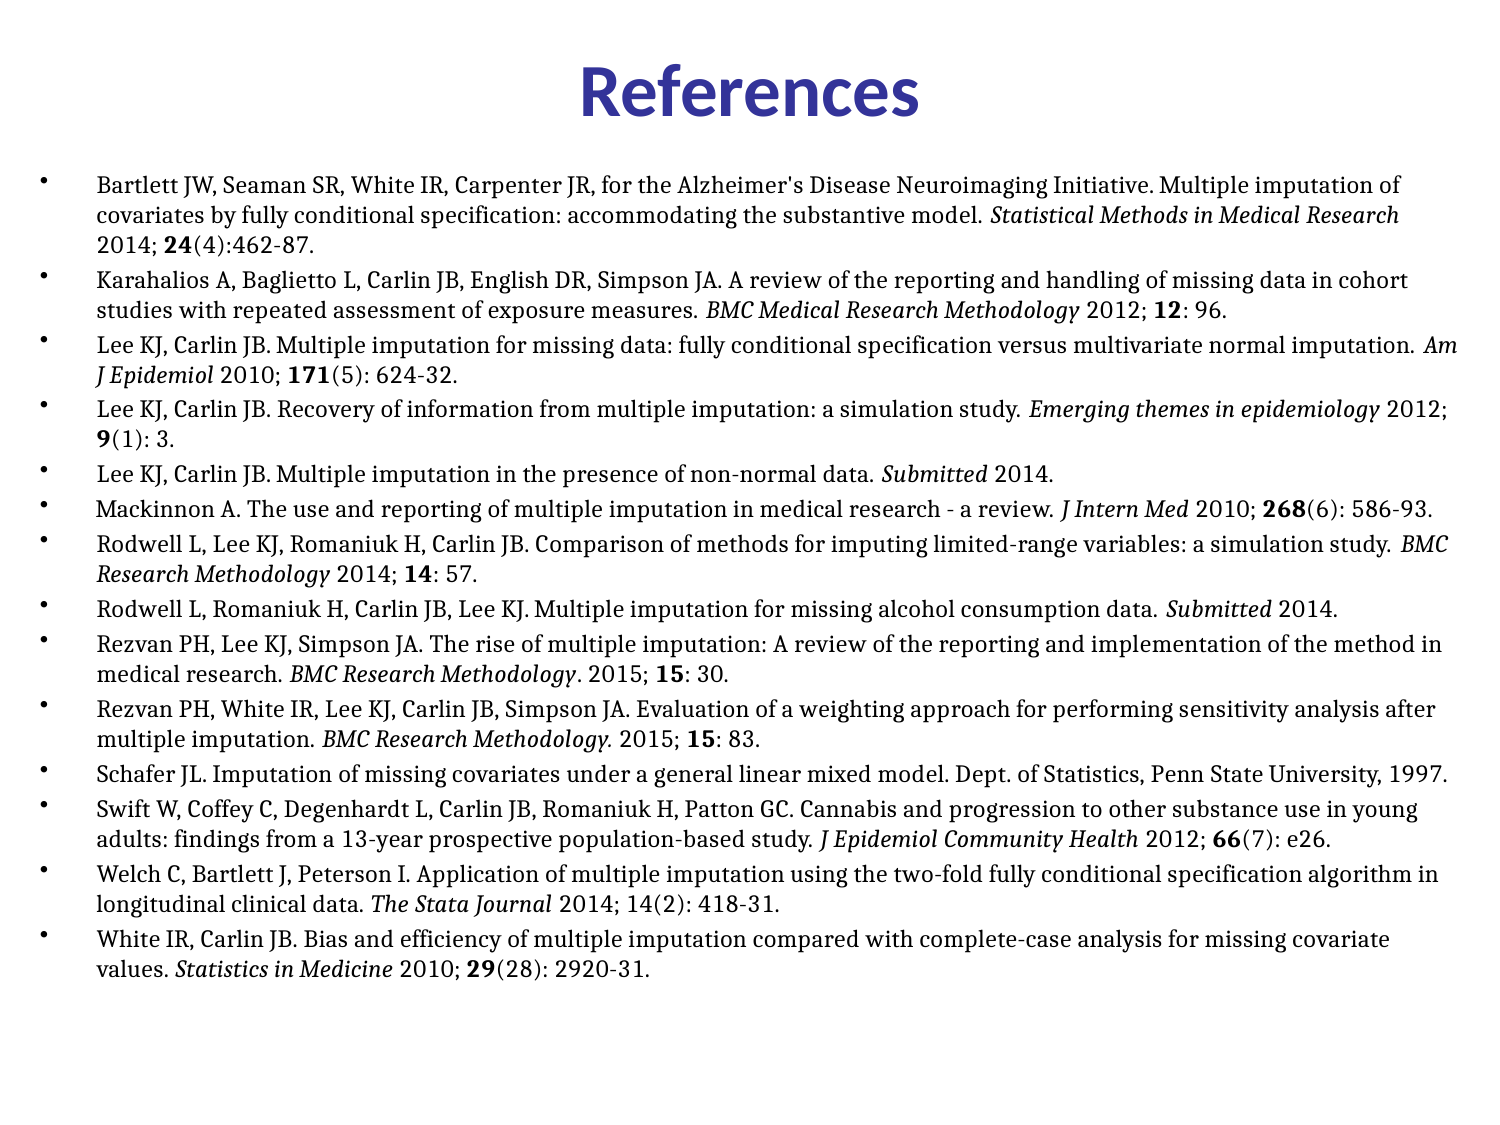

# References
Bartlett JW, Seaman SR, White IR, Carpenter JR, for the Alzheimer's Disease Neuroimaging Initiative. Multiple imputation of covariates by fully conditional specification: accommodating the substantive model. Statistical Methods in Medical Research 2014; 24(4):462-87.
Karahalios A, Baglietto L, Carlin JB, English DR, Simpson JA. A review of the reporting and handling of missing data in cohort studies with repeated assessment of exposure measures. BMC Medical Research Methodology 2012; 12: 96.
Lee KJ, Carlin JB. Multiple imputation for missing data: fully conditional specification versus multivariate normal imputation. Am J Epidemiol 2010; 171(5): 624-32.
Lee KJ, Carlin JB. Recovery of information from multiple imputation: a simulation study. Emerging themes in epidemiology 2012; 9(1): 3.
Lee KJ, Carlin JB. Multiple imputation in the presence of non-normal data. Submitted 2014.
Mackinnon A. The use and reporting of multiple imputation in medical research - a review. J Intern Med 2010; 268(6): 586-93.
Rodwell L, Lee KJ, Romaniuk H, Carlin JB. Comparison of methods for imputing limited-range variables: a simulation study. BMC Research Methodology 2014; 14: 57.
Rodwell L, Romaniuk H, Carlin JB, Lee KJ. Multiple imputation for missing alcohol consumption data. Submitted 2014.
Rezvan PH, Lee KJ, Simpson JA. The rise of multiple imputation: A review of the reporting and implementation of the method in medical research. BMC Research Methodology. 2015; 15: 30.
Rezvan PH, White IR, Lee KJ, Carlin JB, Simpson JA. Evaluation of a weighting approach for performing sensitivity analysis after multiple imputation. BMC Research Methodology. 2015; 15: 83.
Schafer JL. Imputation of missing covariates under a general linear mixed model. Dept. of Statistics, Penn State University, 1997.
Swift W, Coffey C, Degenhardt L, Carlin JB, Romaniuk H, Patton GC. Cannabis and progression to other substance use in young adults: findings from a 13-year prospective population-based study. J Epidemiol Community Health 2012; 66(7): e26.
Welch C, Bartlett J, Peterson I. Application of multiple imputation using the two-fold fully conditional specification algorithm in longitudinal clinical data. The Stata Journal 2014; 14(2): 418-31.
White IR, Carlin JB. Bias and efficiency of multiple imputation compared with complete-case analysis for missing covariate values. Statistics in Medicine 2010; 29(28): 2920-31.